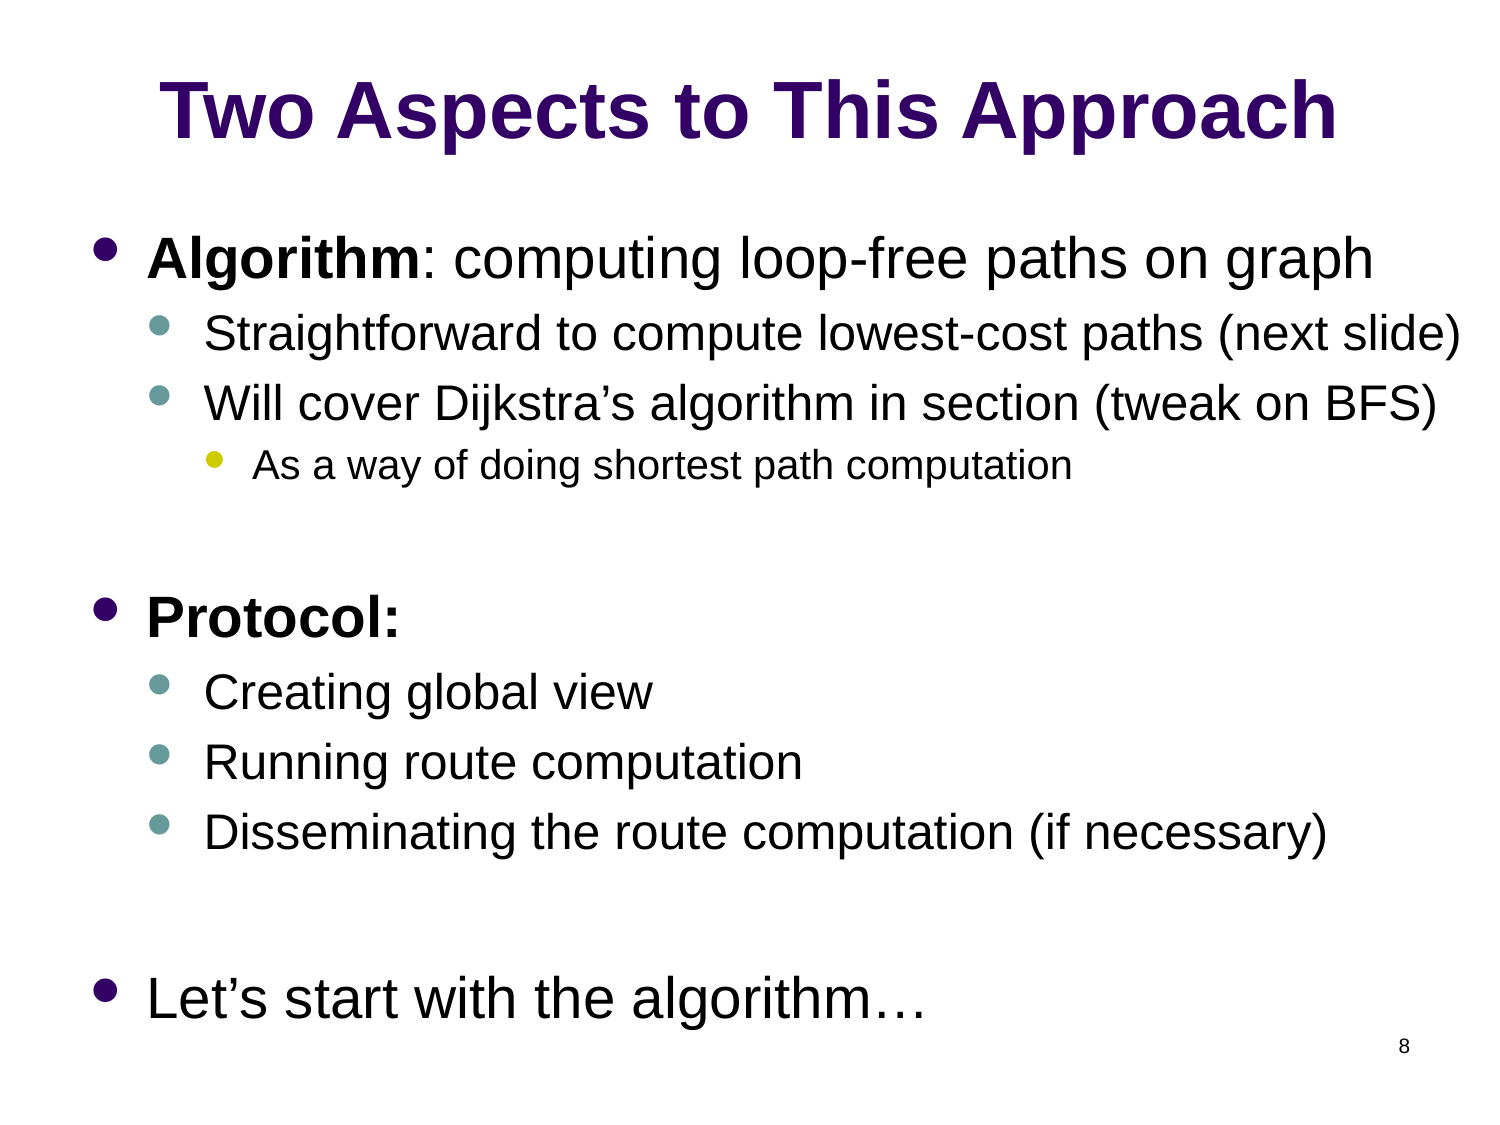

# Two Aspects to This Approach
Algorithm: computing loop-free paths on graph
Straightforward to compute lowest-cost paths (next slide)
Will cover Dijkstra’s algorithm in section (tweak on BFS)
As a way of doing shortest path computation

Protocol:
Creating global view
Running route computation
Disseminating the route computation (if necessary)

Let’s start with the algorithm…
8